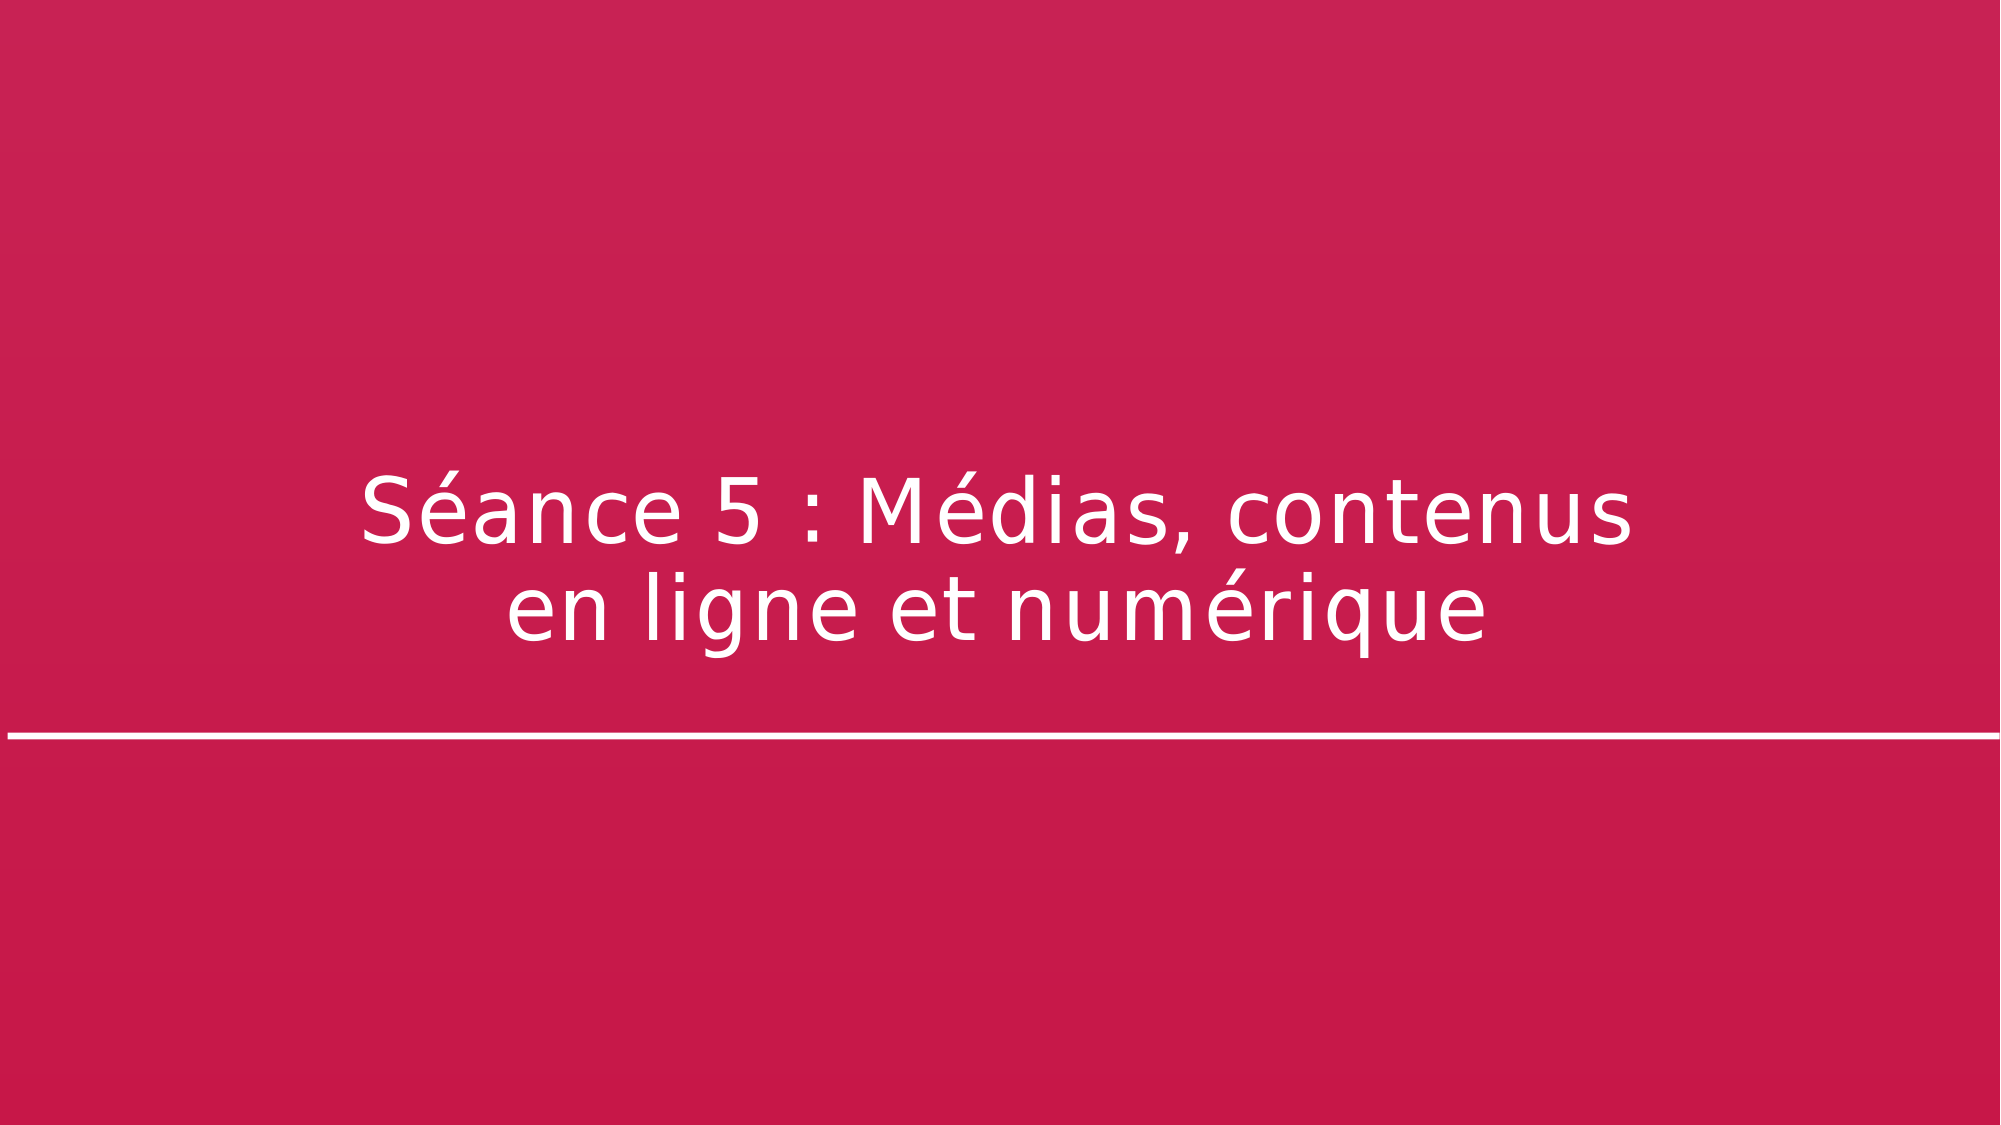

Séance 5 : Médias, contenus en ligne et numérique